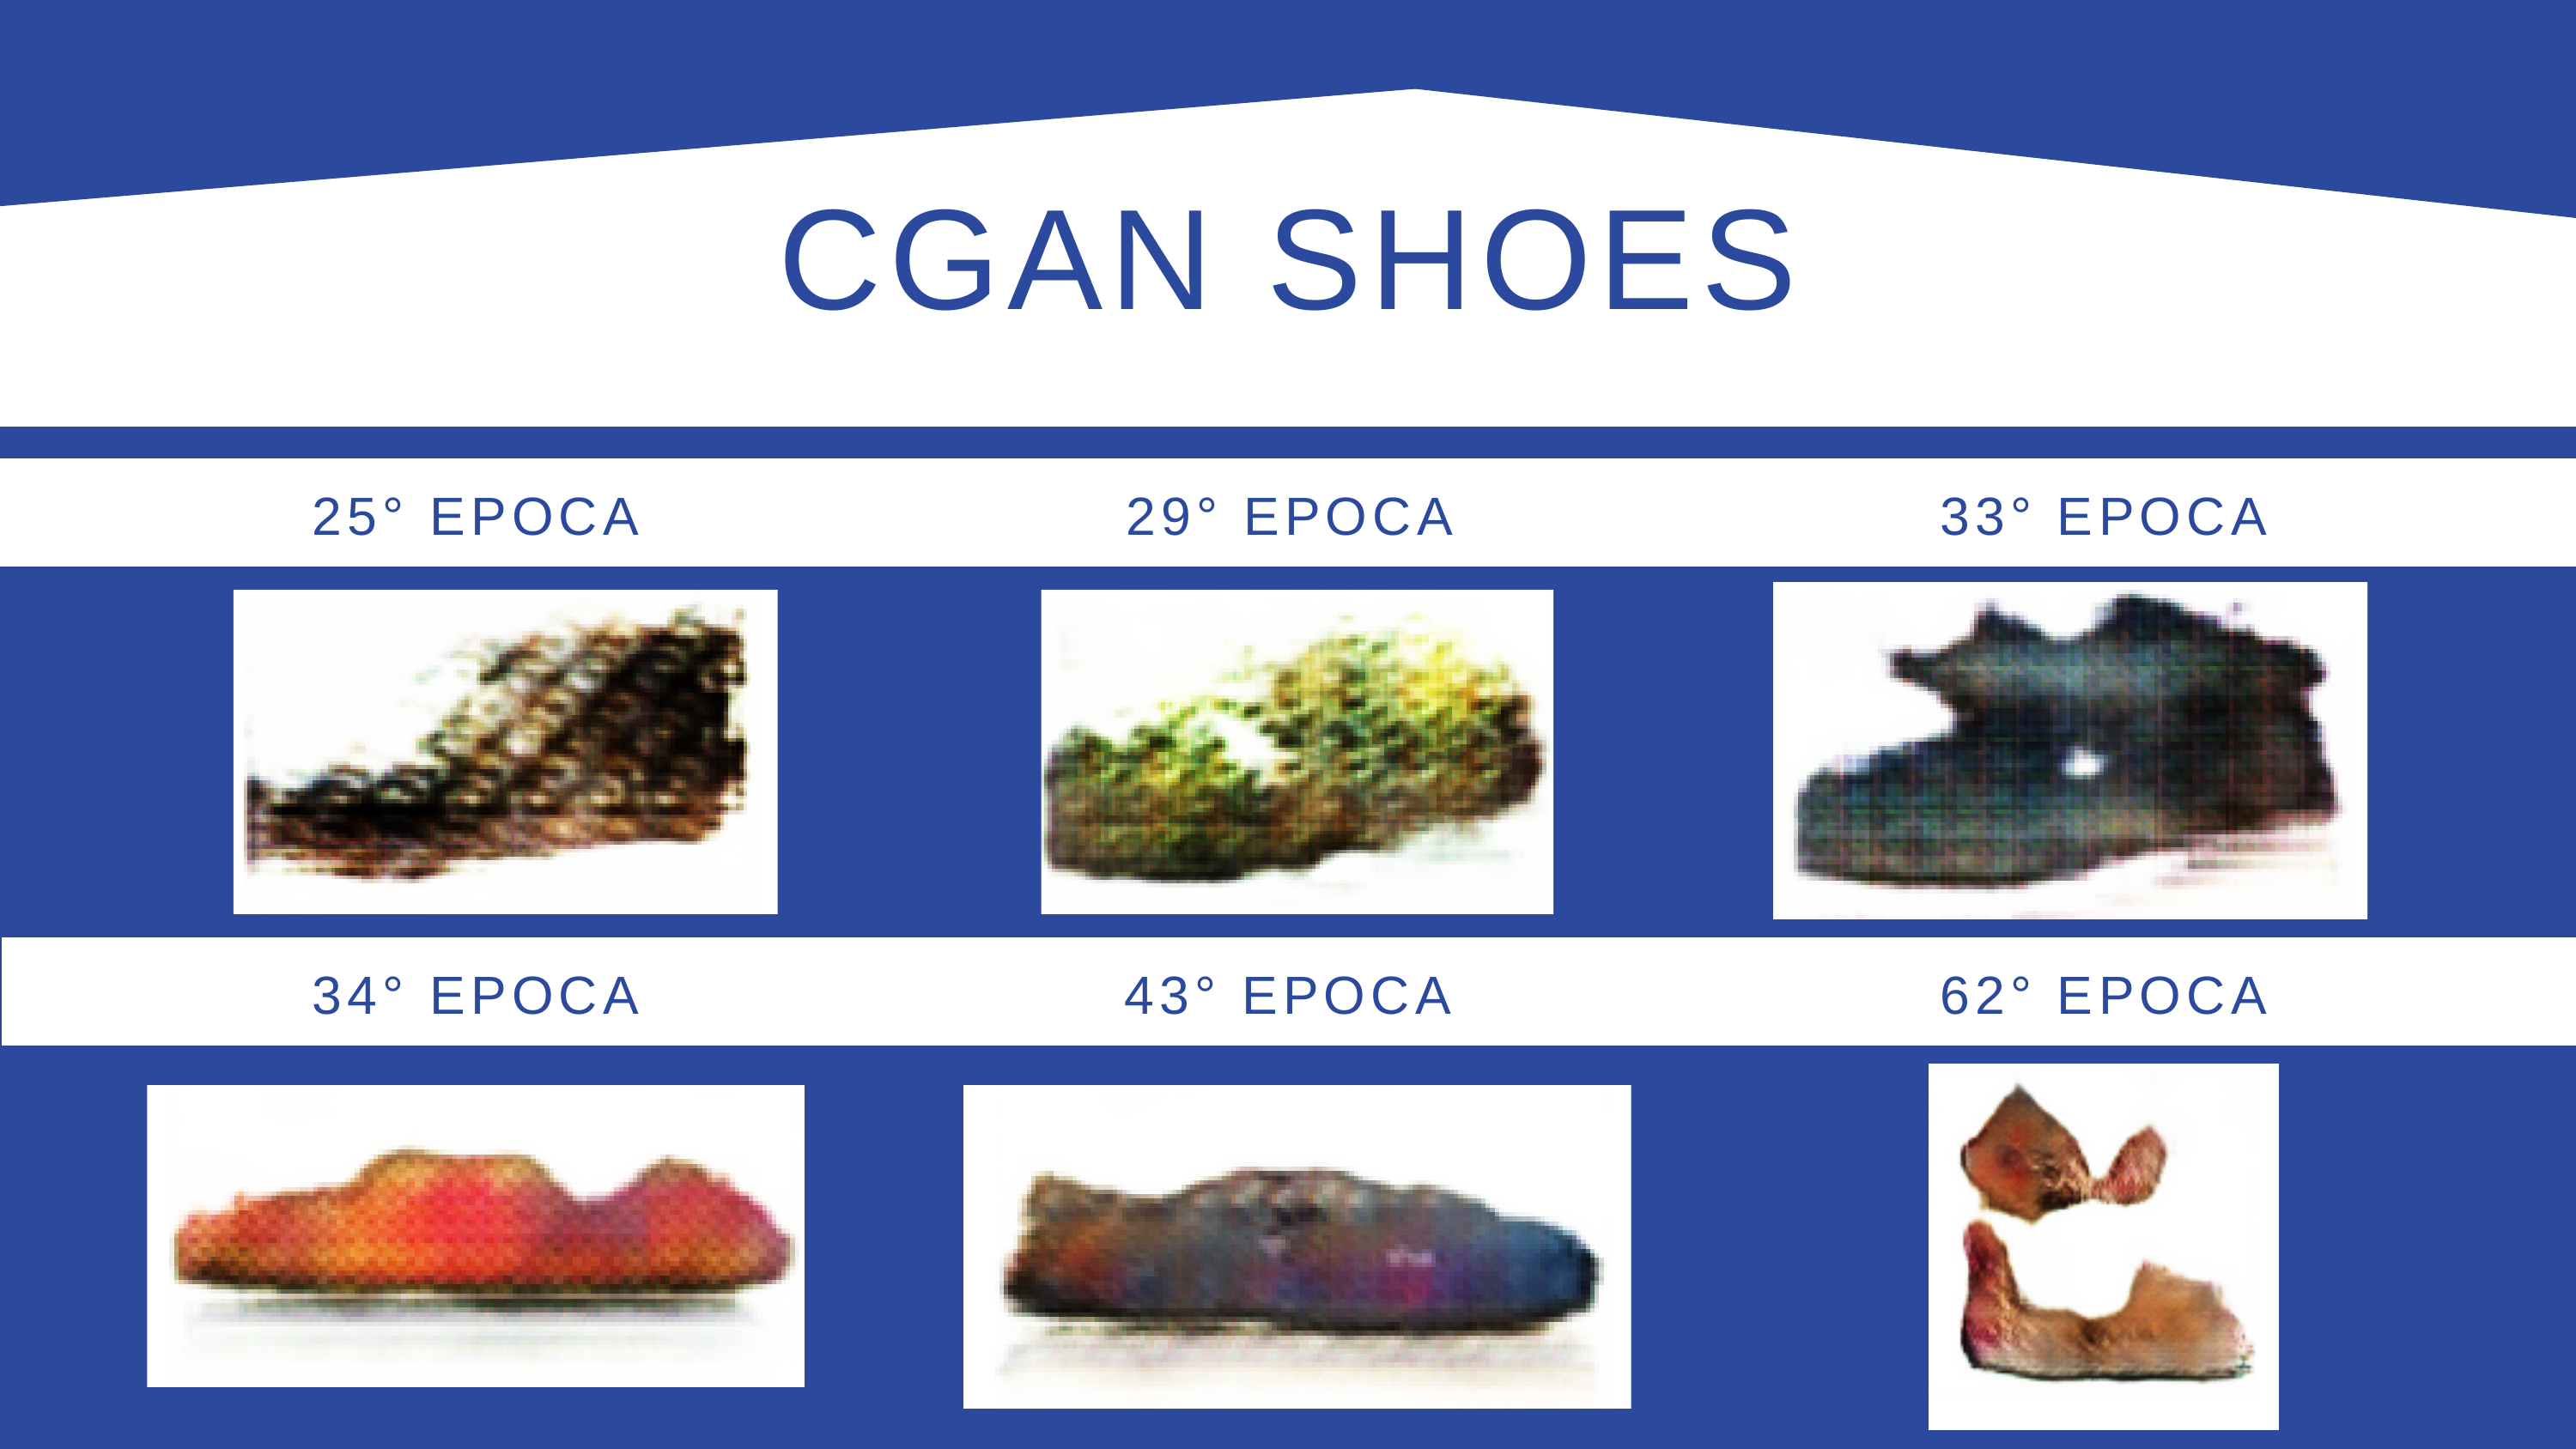

CGAN SHOES

25° EPOCA
29° EPOCA
33° EPOCA

34° EPOCA
43° EPOCA
62° EPOCA